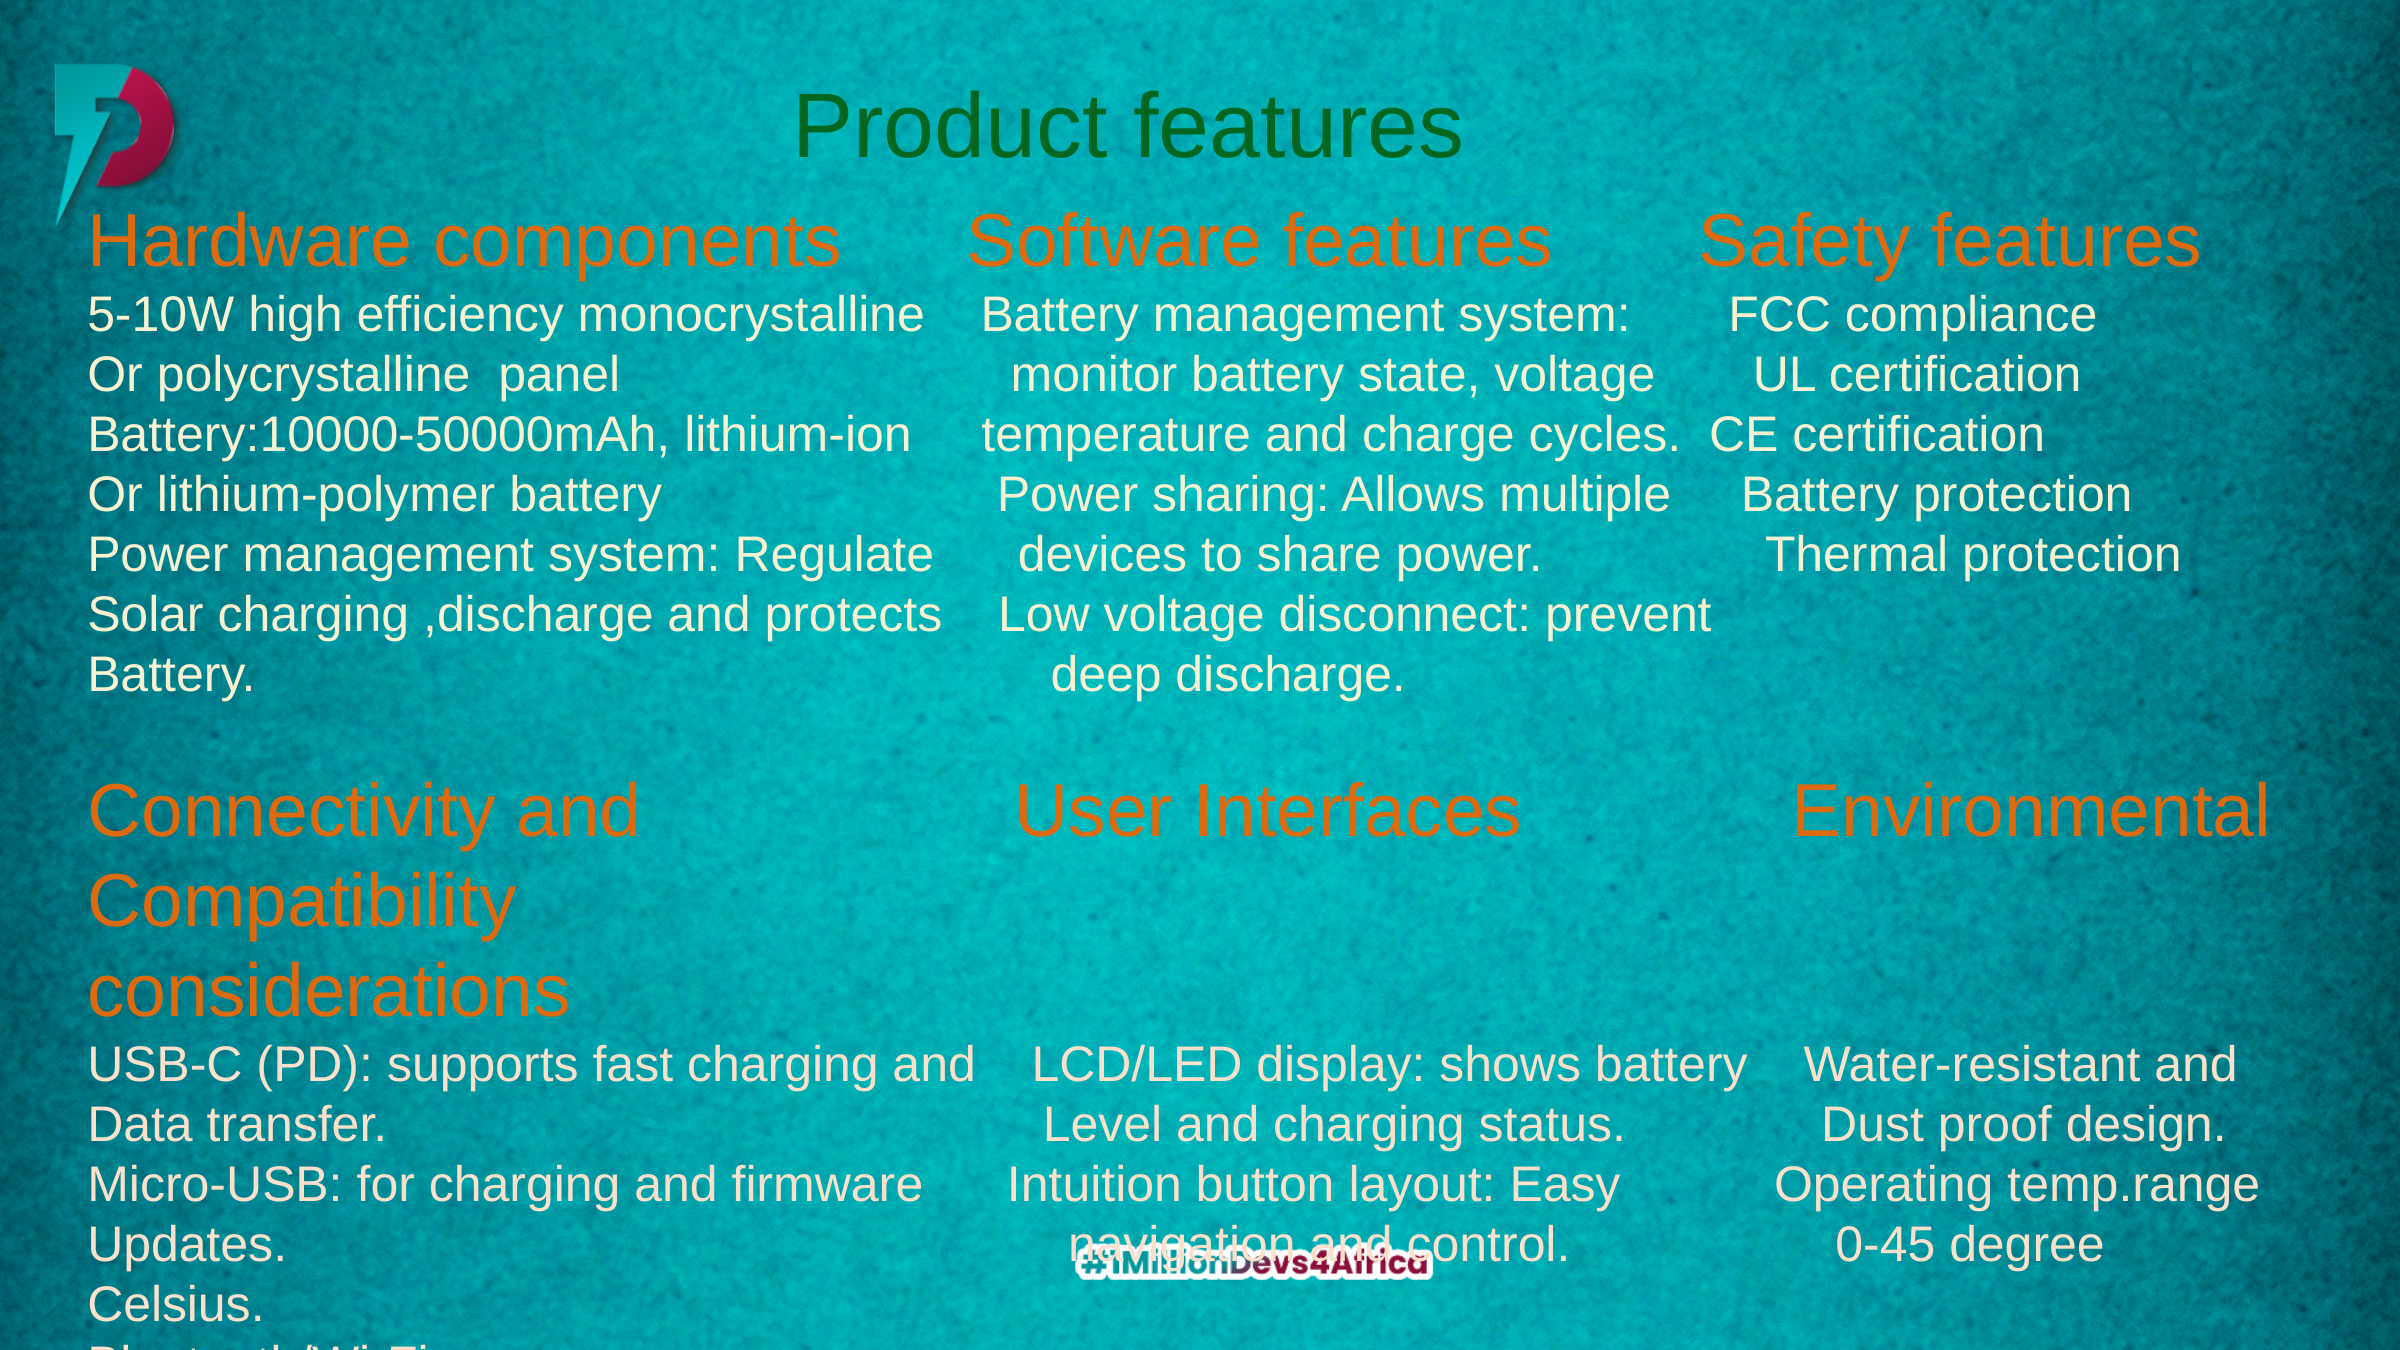

Product features
Hardware components      Software features       Safety features
5-10W high efficiency monocrystalline    Battery management system:       FCC compliance
Or polycrystalline  panel                            monitor battery state, voltage       UL certification
Battery:10000-50000mAh, lithium-ion     temperature and charge cycles.  CE certification
Or lithium-polymer battery                        Power sharing: Allows multiple     Battery protection
Power management system: Regulate      devices to share power.                Thermal protection
Solar charging ,discharge and protects    Low voltage disconnect: prevent
Battery.                                                         deep discharge.

Connectivity and                  User Interfaces             Environmental
Compatibility                                                                considerations
USB-C (PD): supports fast charging and    LCD/LED display: shows battery    Water-resistant and
Data transfer.                                               Level and charging status.              Dust proof design.
Micro-USB: for charging and firmware      Intuition button layout: Easy           Operating temp.range
Updates.                                                        navigation and control.                   0-45 degree Celsius.
Bluetooth/Wi-Fi.